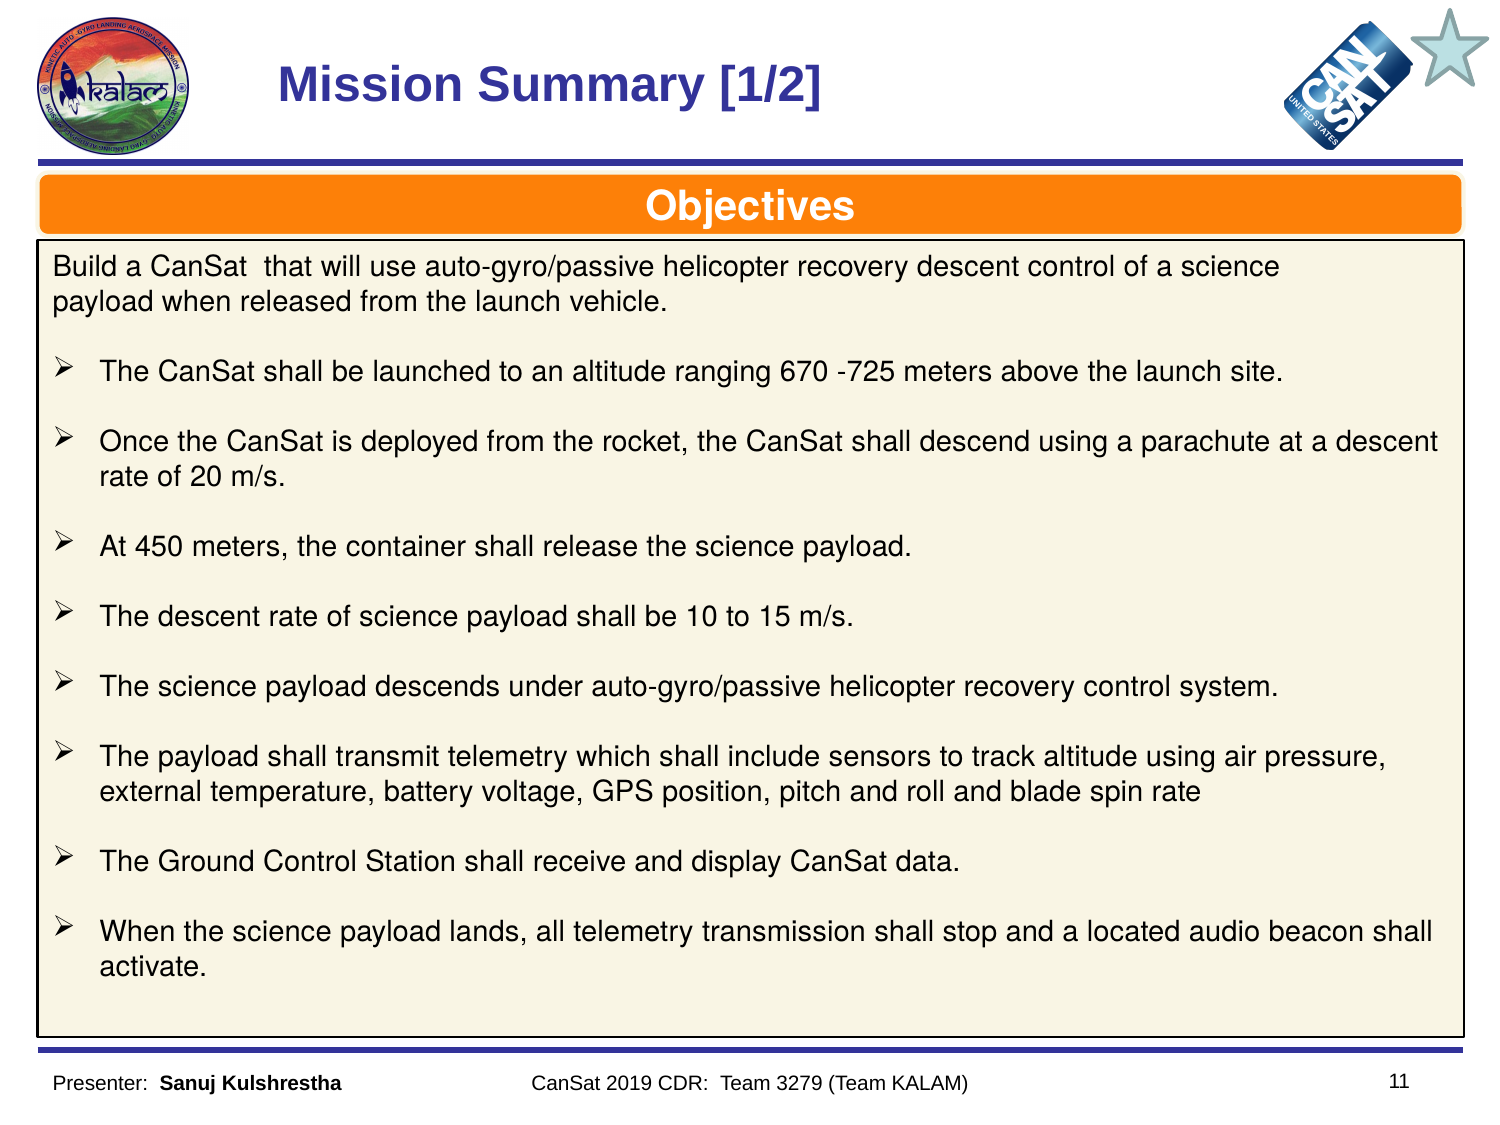

# Mission Summary [1/2]
Objectives
Build a CanSat  that will use auto-gyro/passive helicopter recovery descent control of a science payload when released from the launch vehicle.
The CanSat shall be launched to an altitude ranging 670 -725 meters above the launch site.
Once the CanSat is deployed from the rocket, the CanSat shall descend using a parachute at a descent rate of 20 m/s.
At 450 meters, the container shall release the science payload.
The descent rate of science payload shall be 10 to 15 m/s.
The science payload descends under auto-gyro/passive helicopter recovery control system.
The payload shall transmit telemetry which shall include sensors to track altitude using air pressure, external temperature, battery voltage, GPS position, pitch and roll and blade spin rate
The Ground Control Station shall receive and display CanSat data.
When the science payload lands, all telemetry transmission shall stop and a located audio beacon shall activate.
11
Presenter:  Sanuj Kulshrestha
CanSat 2019 CDR:  Team 3279 (Team KALAM)